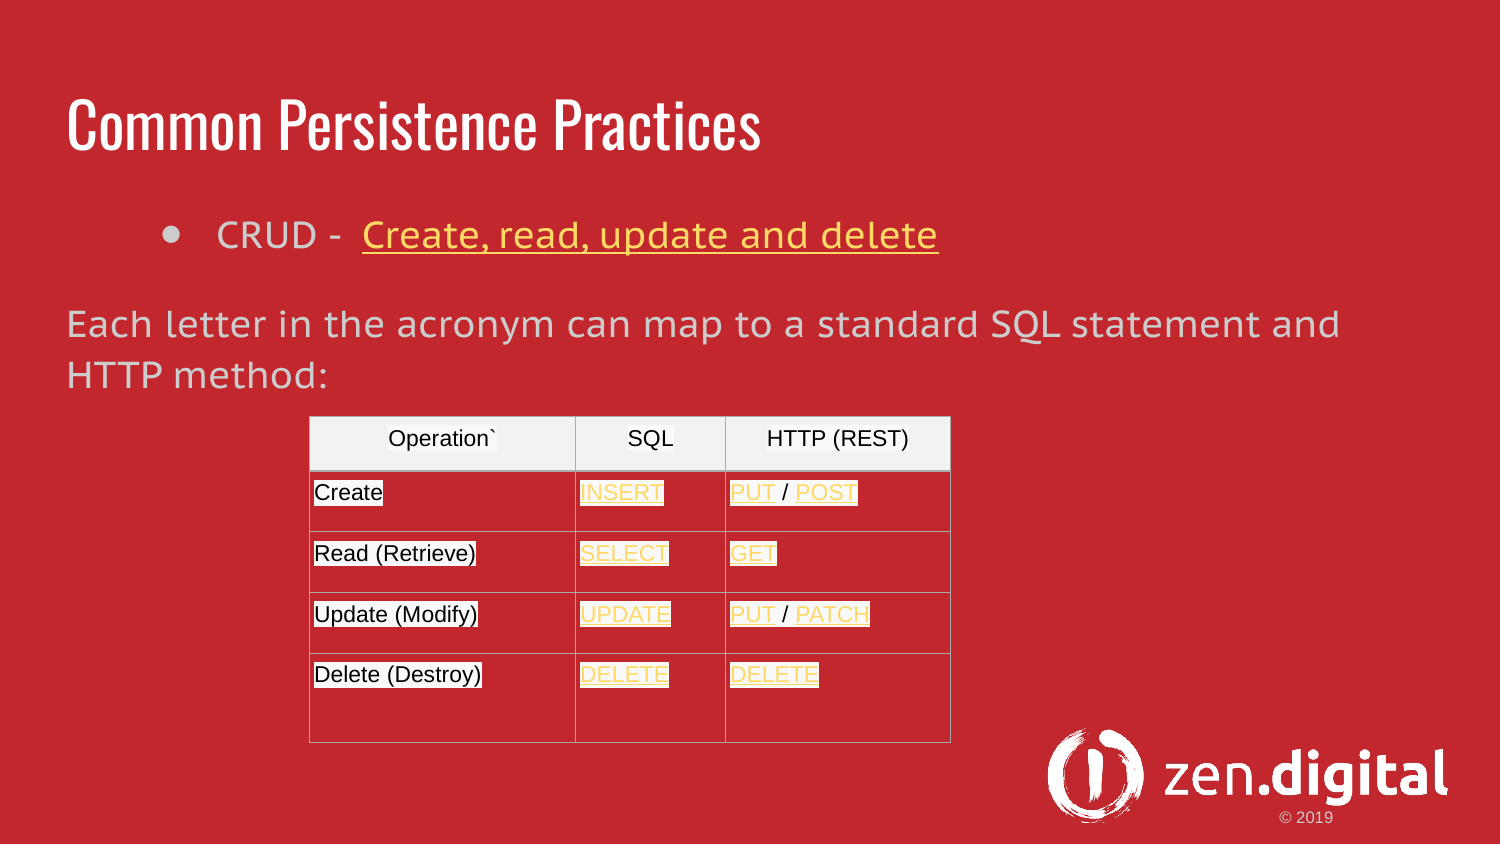

# Common Persistence Practices
CRUD -  Create, read, update and delete
Each letter in the acronym can map to a standard SQL statement and HTTP method:

| Operation` | SQL | HTTP (REST) |
| --- | --- | --- |
| Create | INSERT | PUT / POST |
| Read (Retrieve) | SELECT | GET |
| Update (Modify) | UPDATE | PUT / PATCH |
| Delete (Destroy) | DELETE | DELETE |